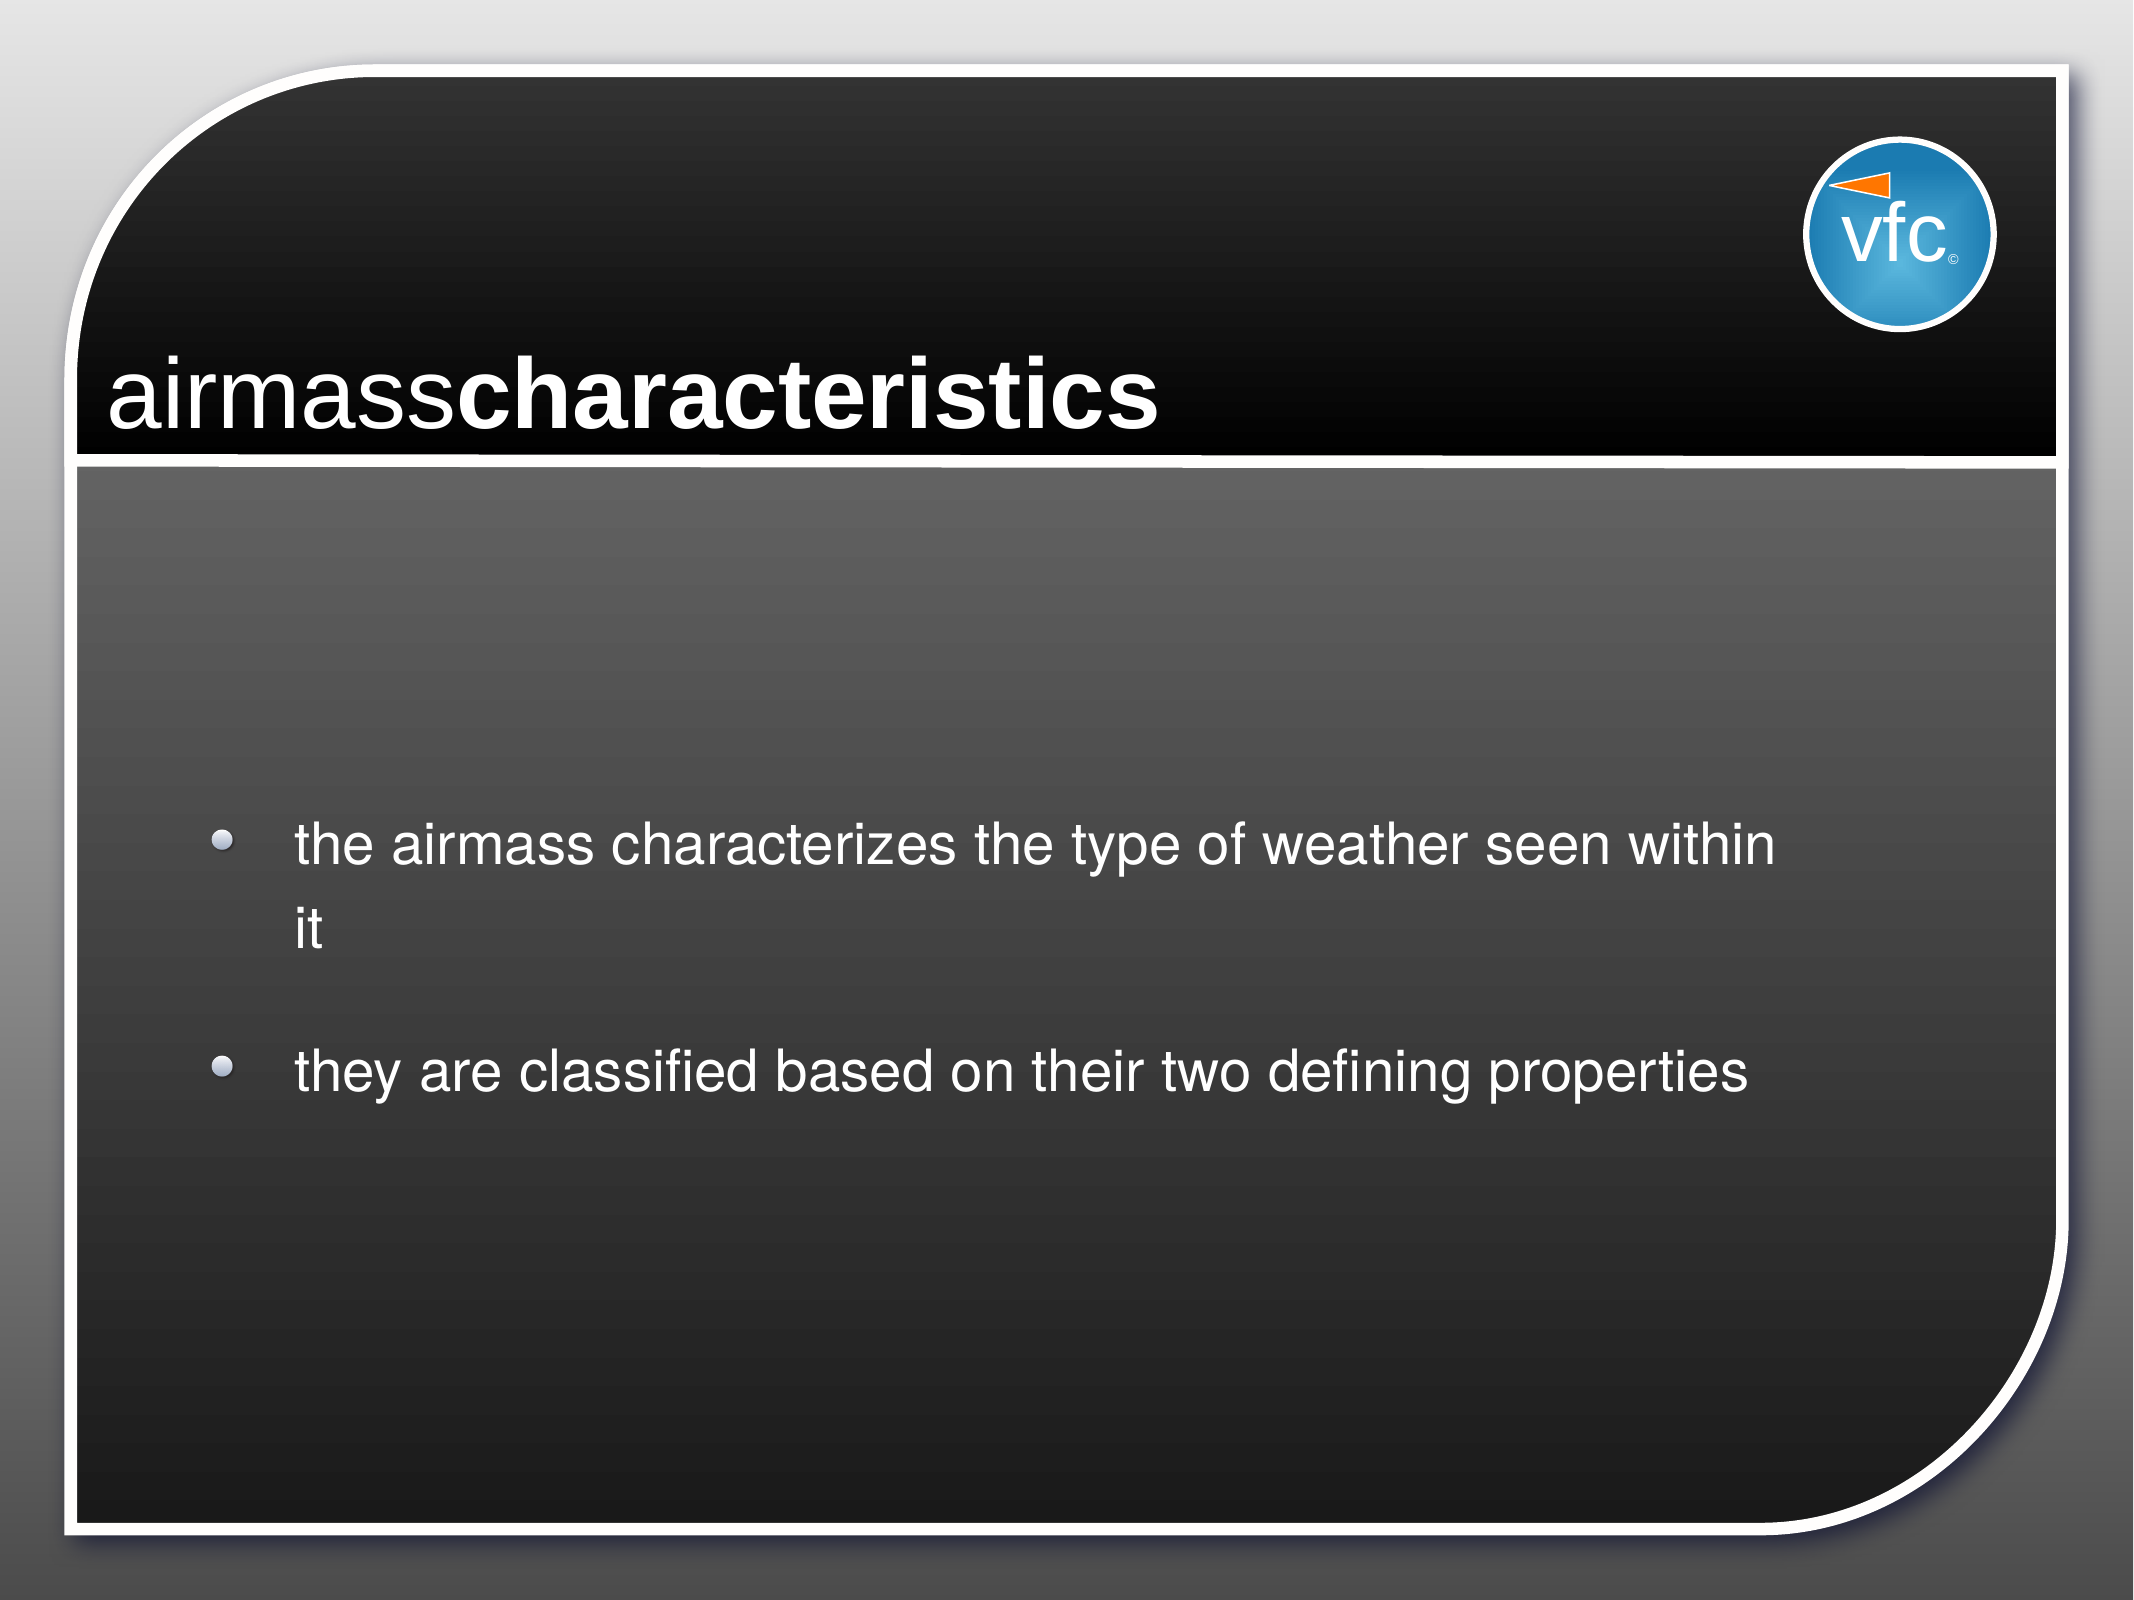

vfc©

# airmasscharacteristics

the airmass characterizes the type of weather seen within it
they are classified based on their two defining properties